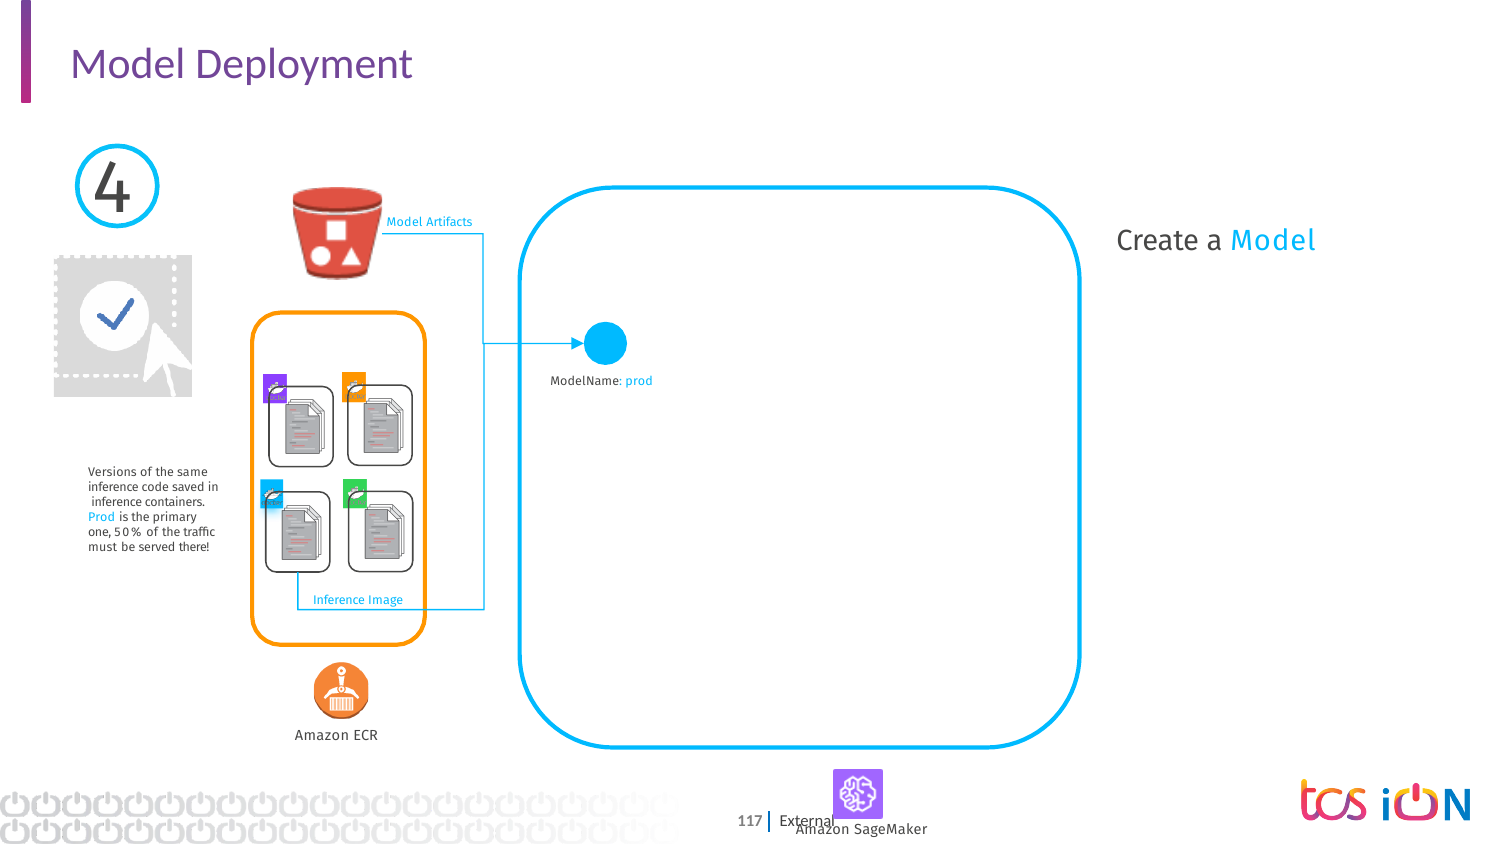

# Model Deployment
4

Model Artifacts
Create a Model

ModelName: prod
Versions of the same  inference code saved in  inference containers.  Prod is the primary  one, 50% of the traffic  must be served there!
Inference Image

Amazon ECR

Amazon SageMaker